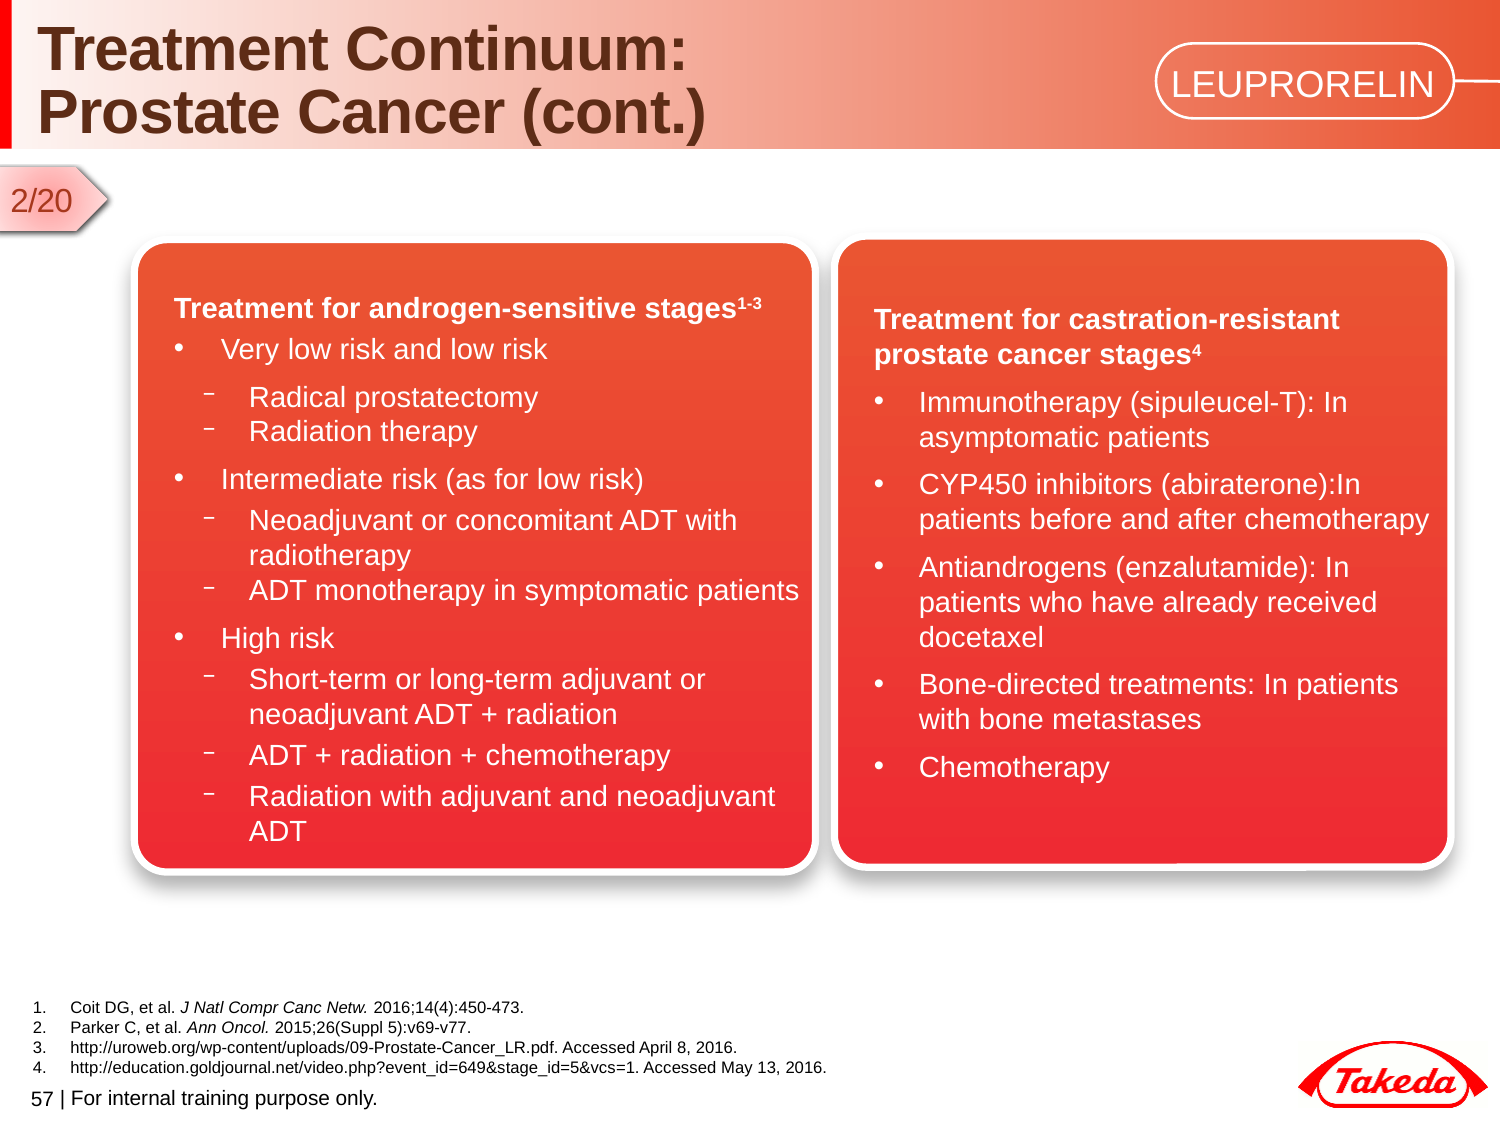

# Treatment Continuum: Prostate Cancer (cont.)

1/16
2/20

Treatment for castration-resistant prostate cancer stages4
Immunotherapy (sipuleucel-T): In asymptomatic patients
CYP450 inhibitors (abiraterone):In patients before and after chemotherapy
Antiandrogens (enzalutamide): In patients who have already received docetaxel
Bone-directed treatments: In patients with bone metastases
Chemotherapy

Treatment for androgen-sensitive stages1-3
Very low risk and low risk
Radical prostatectomy
Radiation therapy
Intermediate risk (as for low risk)
Neoadjuvant or concomitant ADT with radiotherapy
ADT monotherapy in symptomatic patients
High risk
Short-term or long-term adjuvant or neoadjuvant ADT + radiation
ADT + radiation + chemotherapy
Radiation with adjuvant and neoadjuvant ADT
Coit DG, et al. J Natl Compr Canc Netw. 2016;14(4):450-473.
Parker C, et al. Ann Oncol. 2015;26(Suppl 5):v69-v77.
http://uroweb.org/wp-content/uploads/09-Prostate-Cancer_LR.pdf. Accessed April 8, 2016.
http://education.goldjournal.net/video.php?event_id=649&stage_id=5&vcs=1. Accessed May 13, 2016.